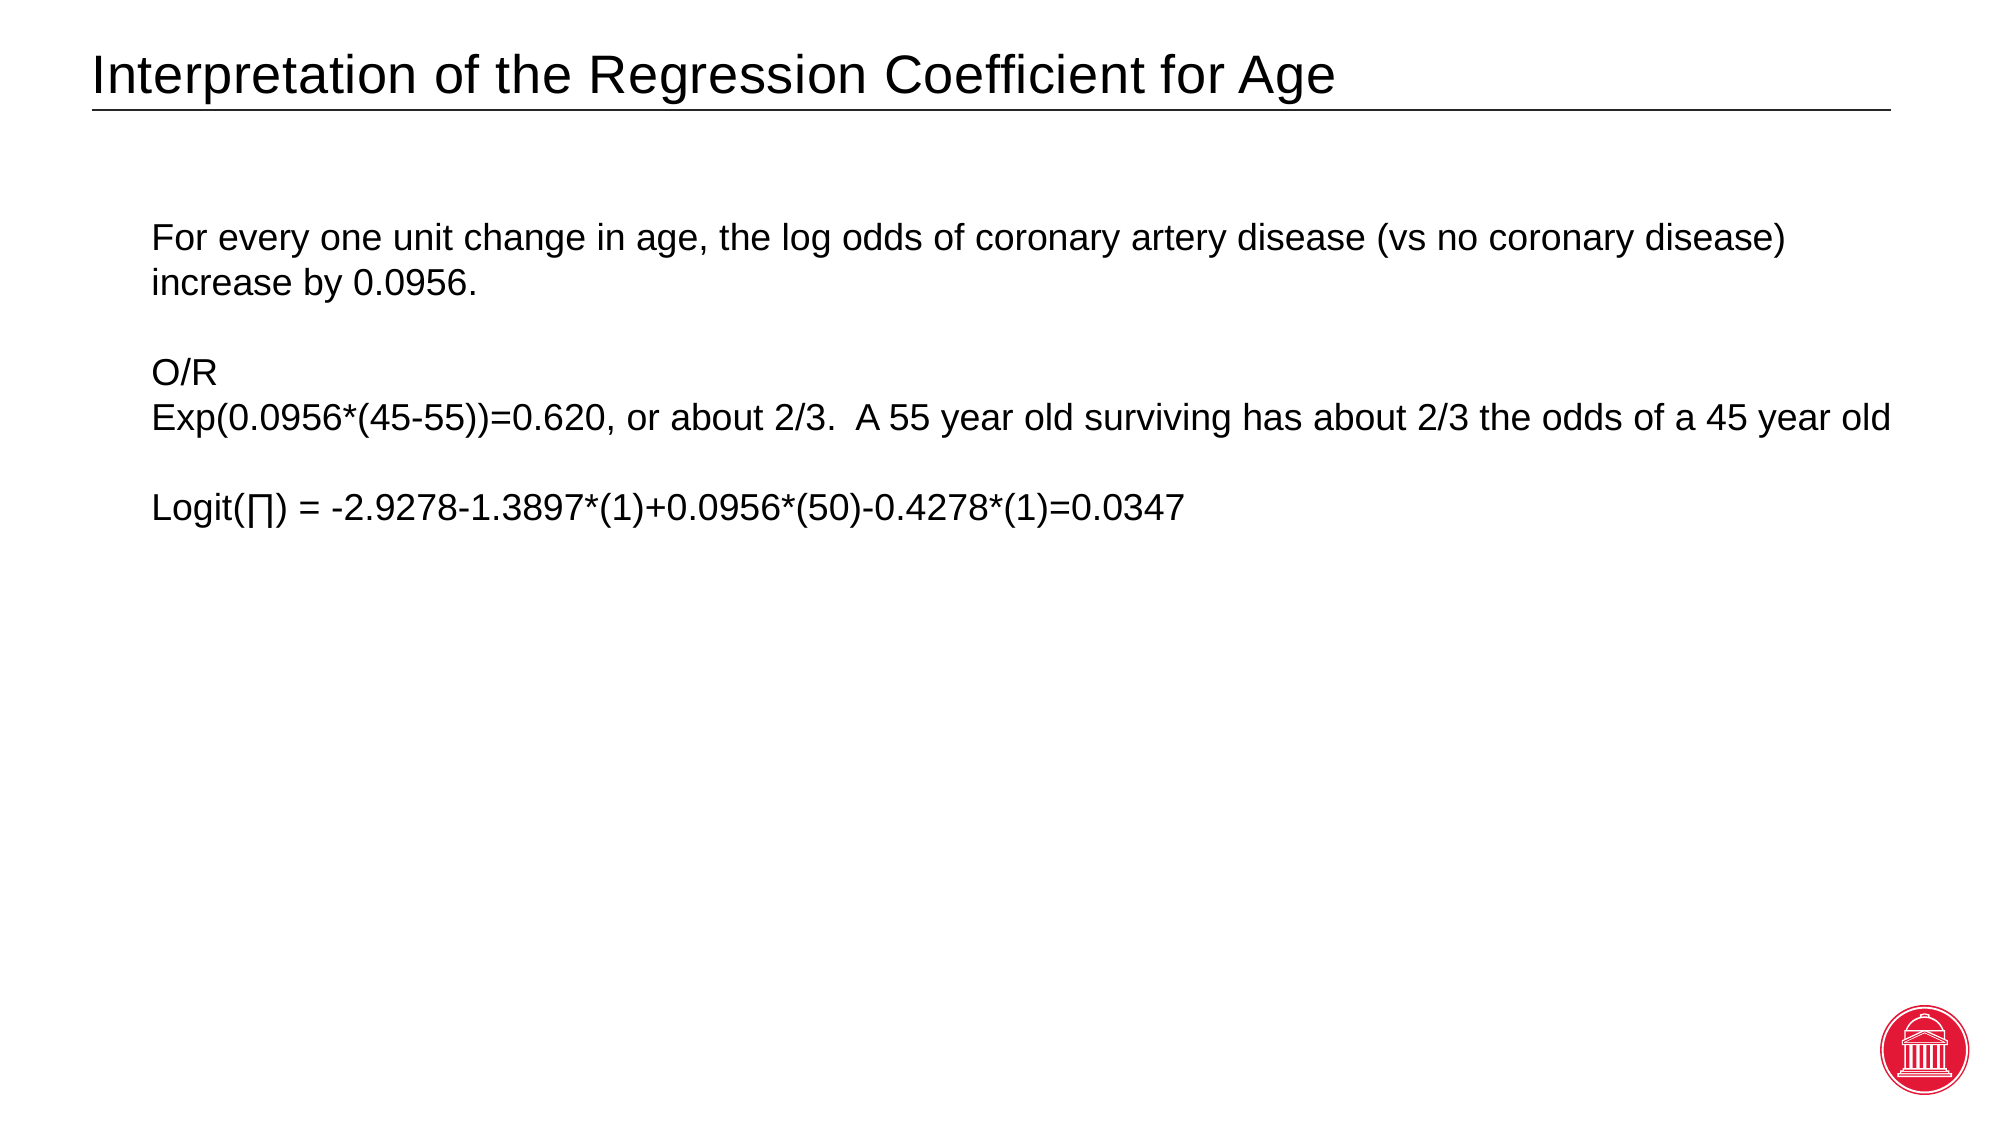

# Interpretation of the Regression Coefficient for Age
For every one unit change in age, the log odds of coronary artery disease (vs no coronary disease)
increase by 0.0956.

O/R
Exp(0.0956*(45-55))=0.620, or about 2/3.  A 55 year old surviving has about 2/3 the odds of a 45 year old

Logit(∏) = -2.9278-1.3897*(1)+0.0956*(50)-0.4278*(1)=0.0347